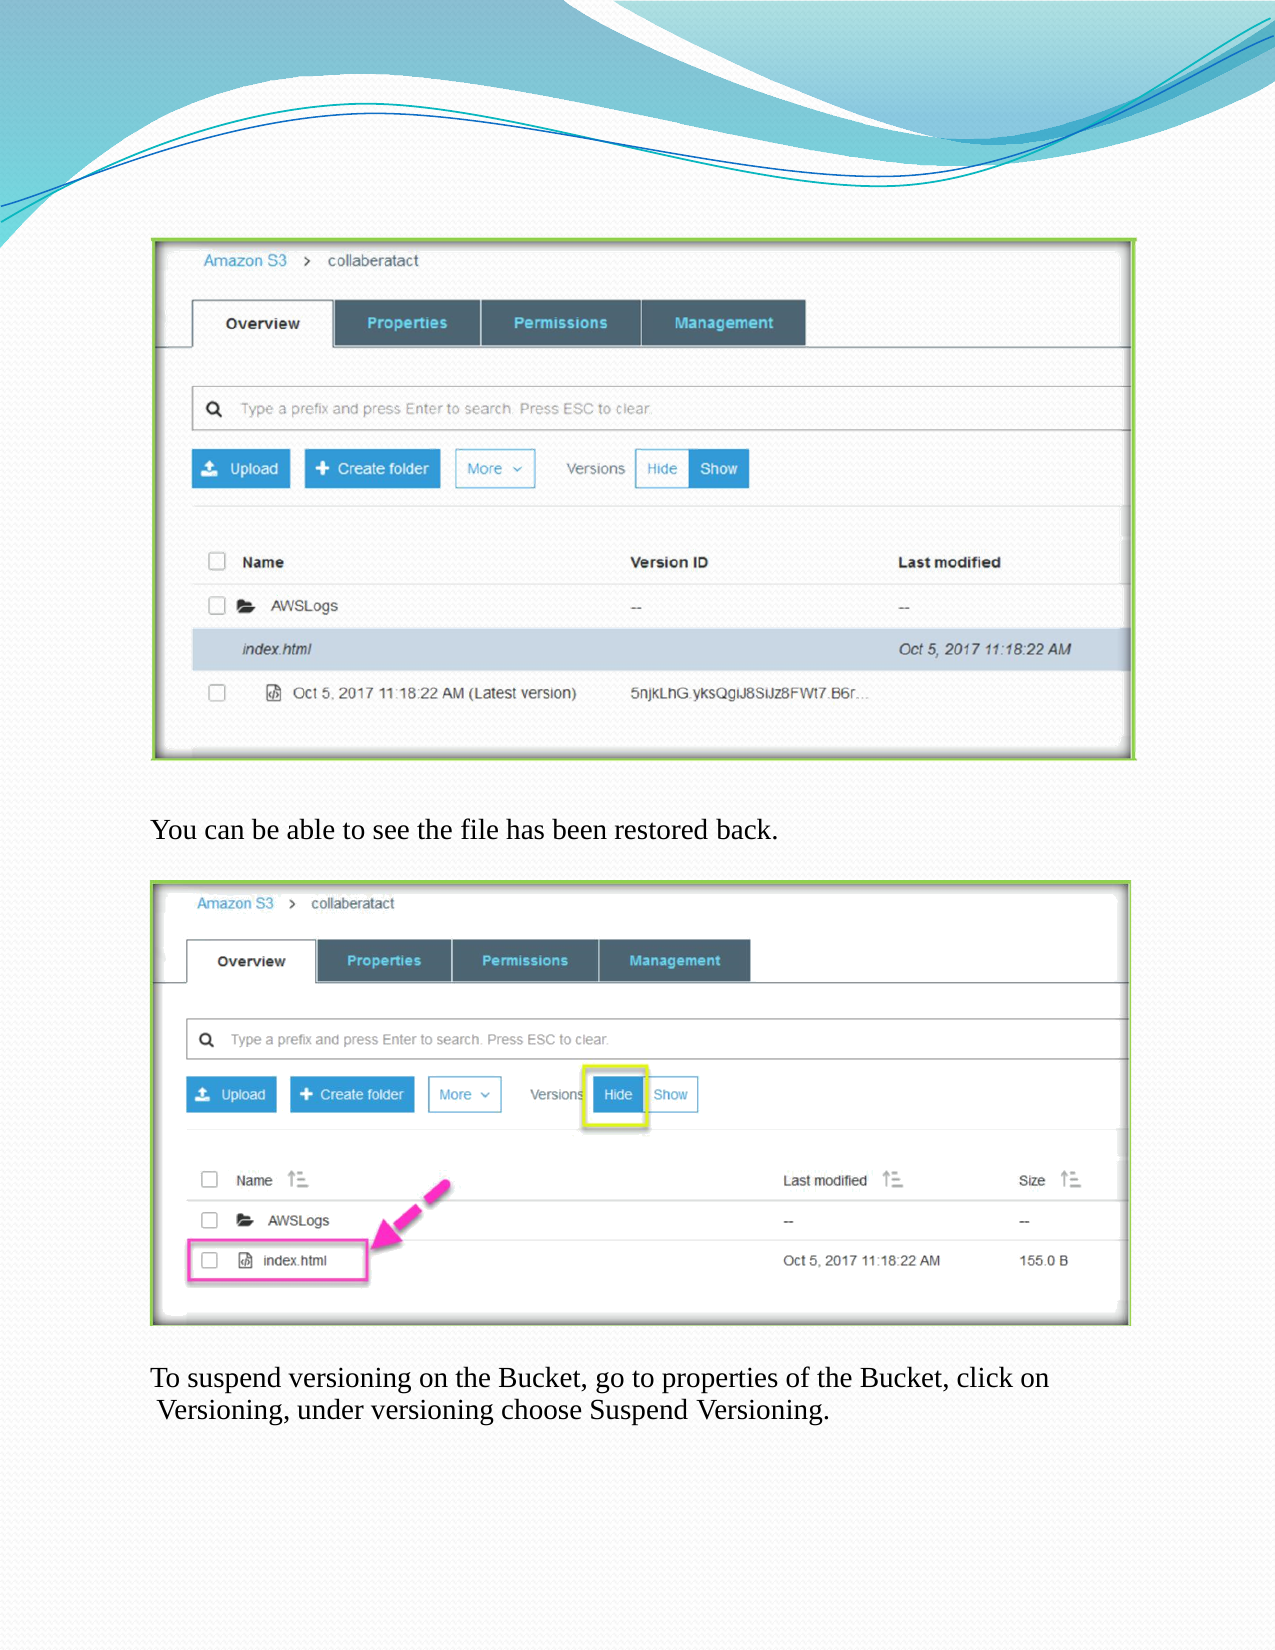

You can be able to see the file has been restored back.

To suspend versioning on the Bucket, go to properties of the Bucket, click on  Versioning, under versioning choose Suspend Versioning.